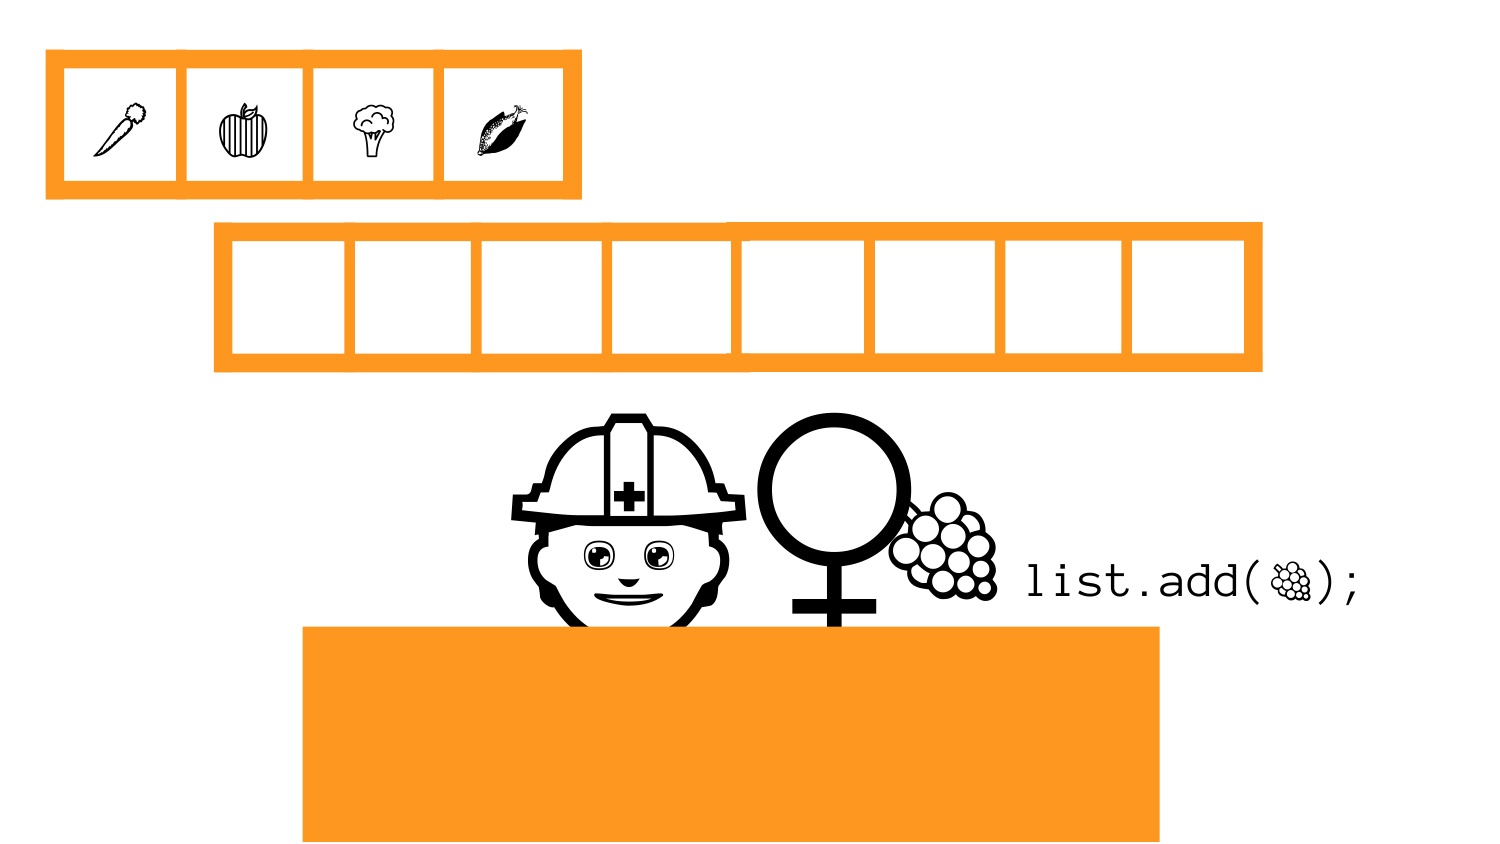

🥕
🍎
🥦
🌽

👷‍♀️
🍇
list.add(🍇);